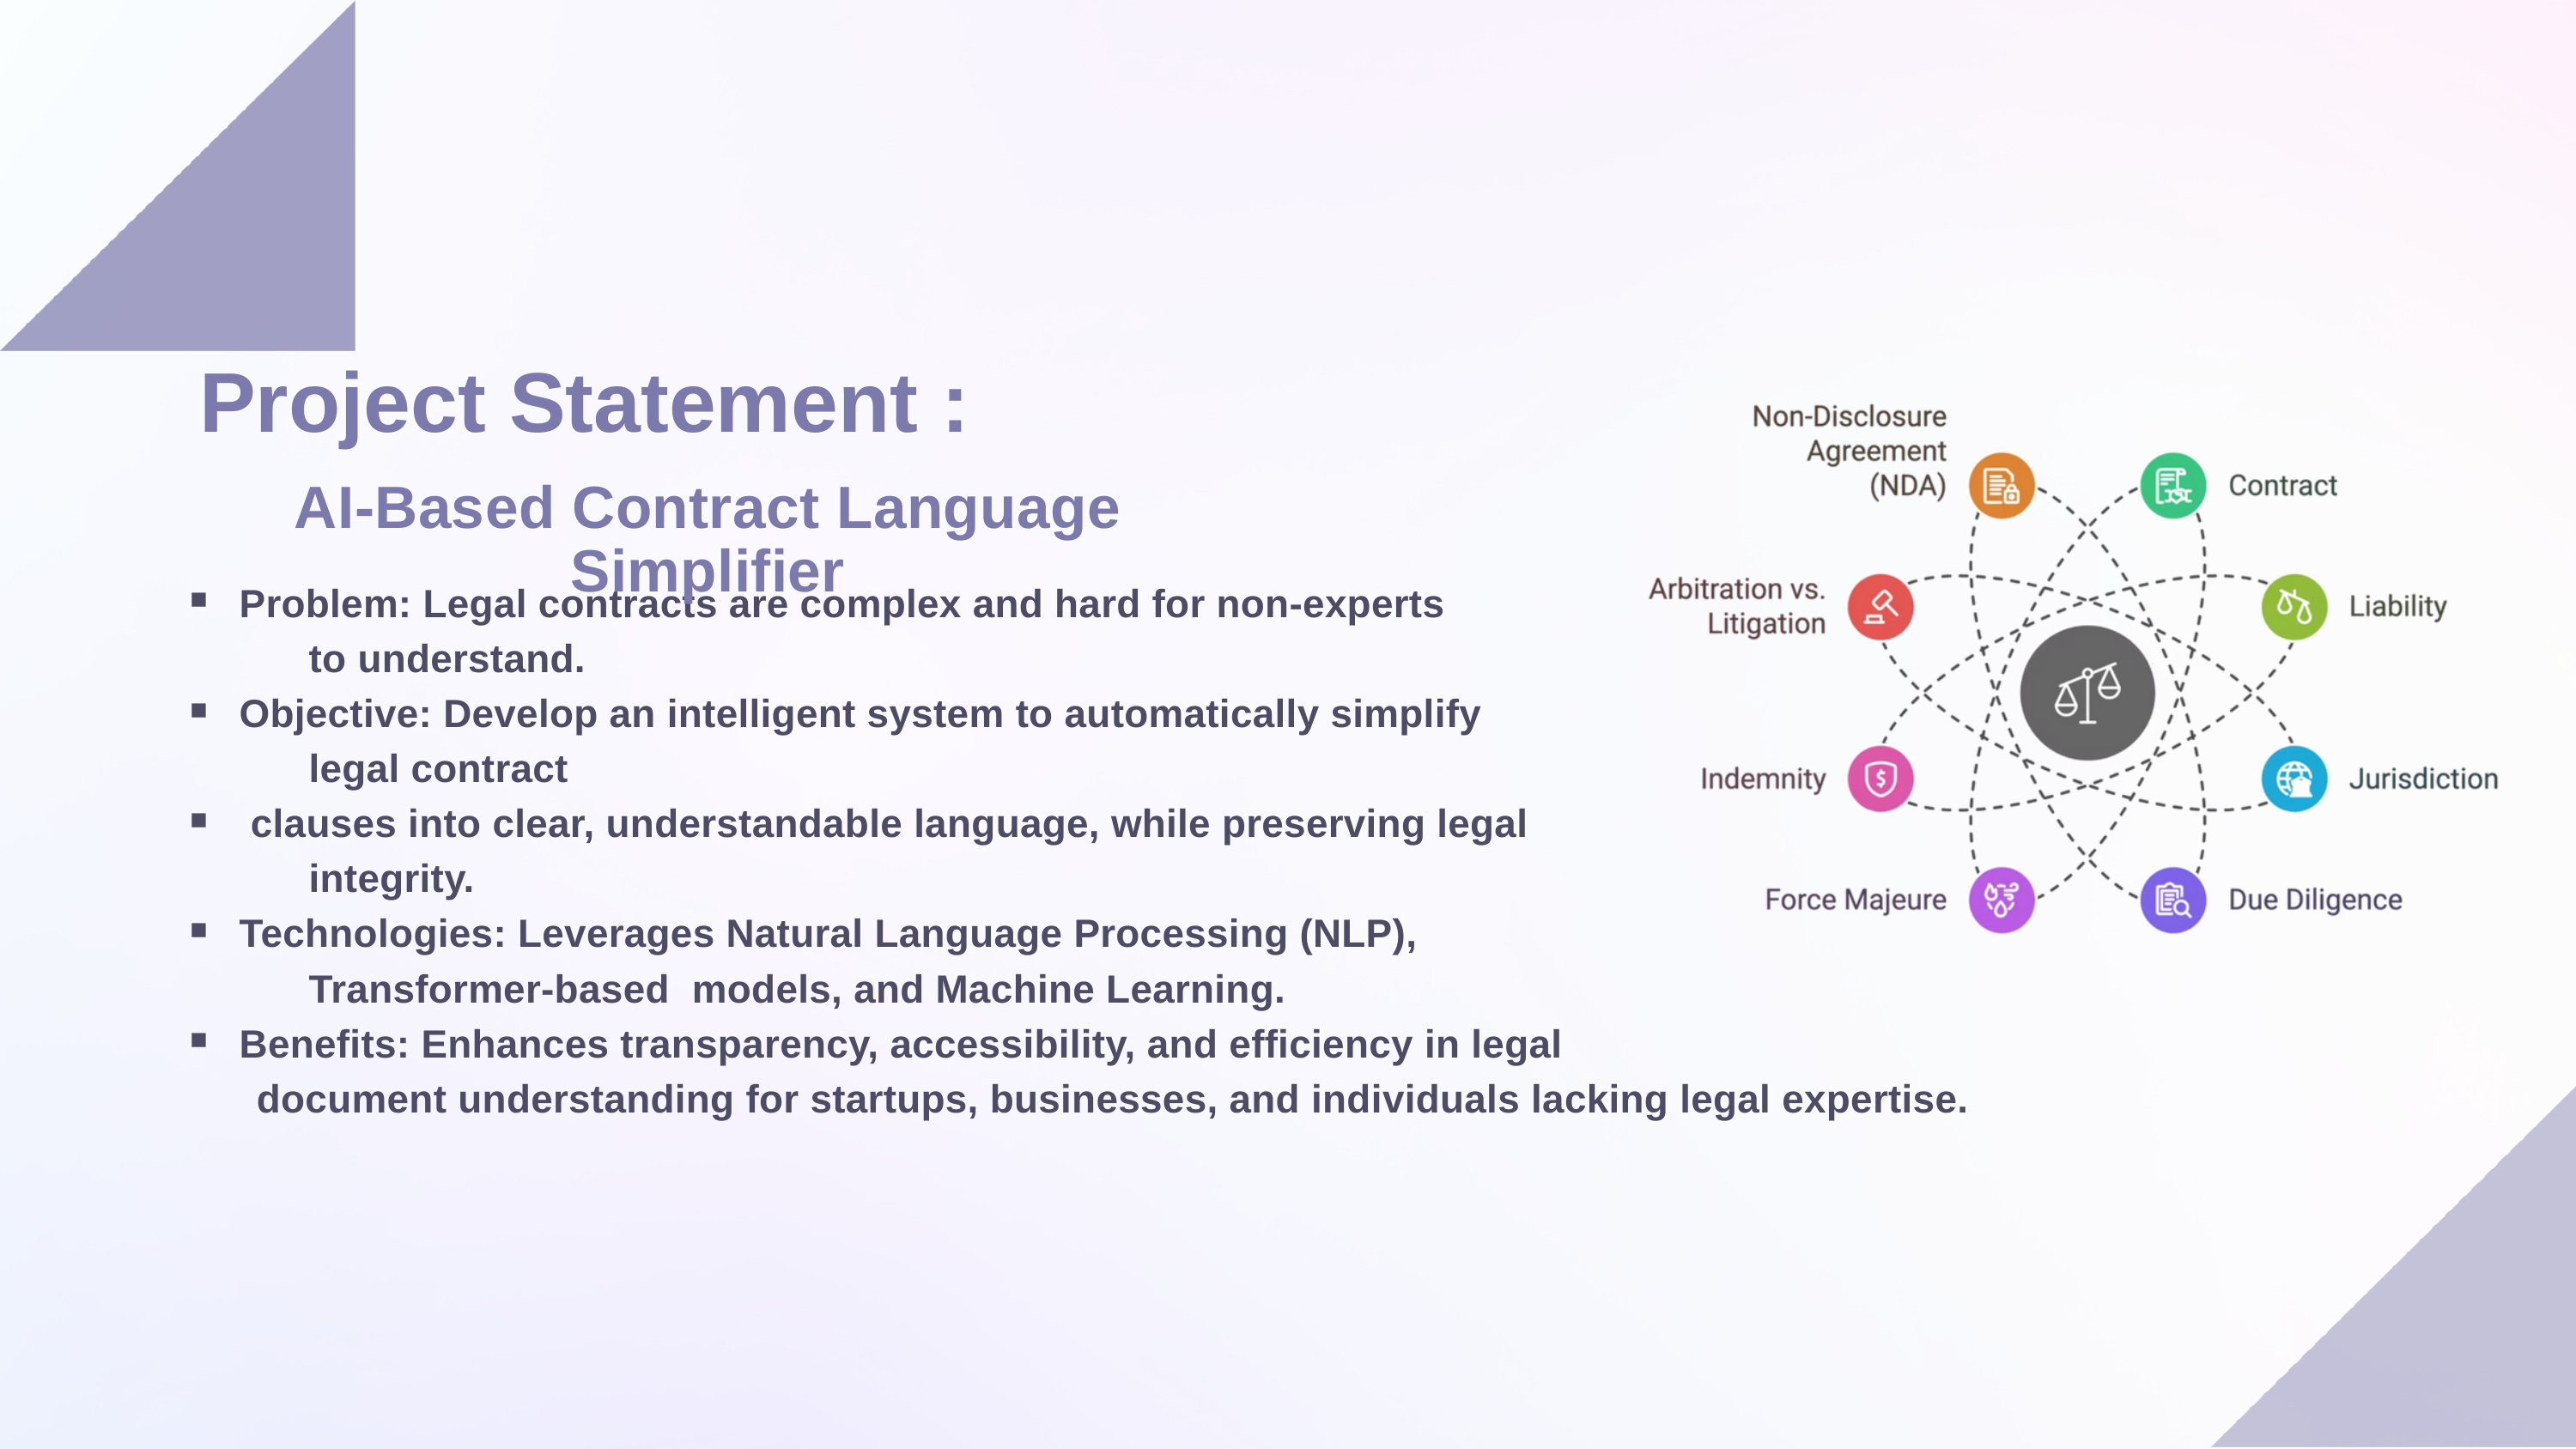

Project Statement :

AI-Based Contract Language Simplifier
Problem: Legal contracts are complex and hard for non-experts
                        to understand.
Objective: Develop an intelligent system to automatically simplify
                        legal contract
 clauses into clear, understandable language, while preserving legal
                        integrity.
Technologies: Leverages Natural Language Processing (NLP),
                        Transformer-based  models, and Machine Learning.
Benefits: Enhances transparency, accessibility, and efficiency in legal
      document understanding for startups, businesses, and individuals lacking legal expertise.